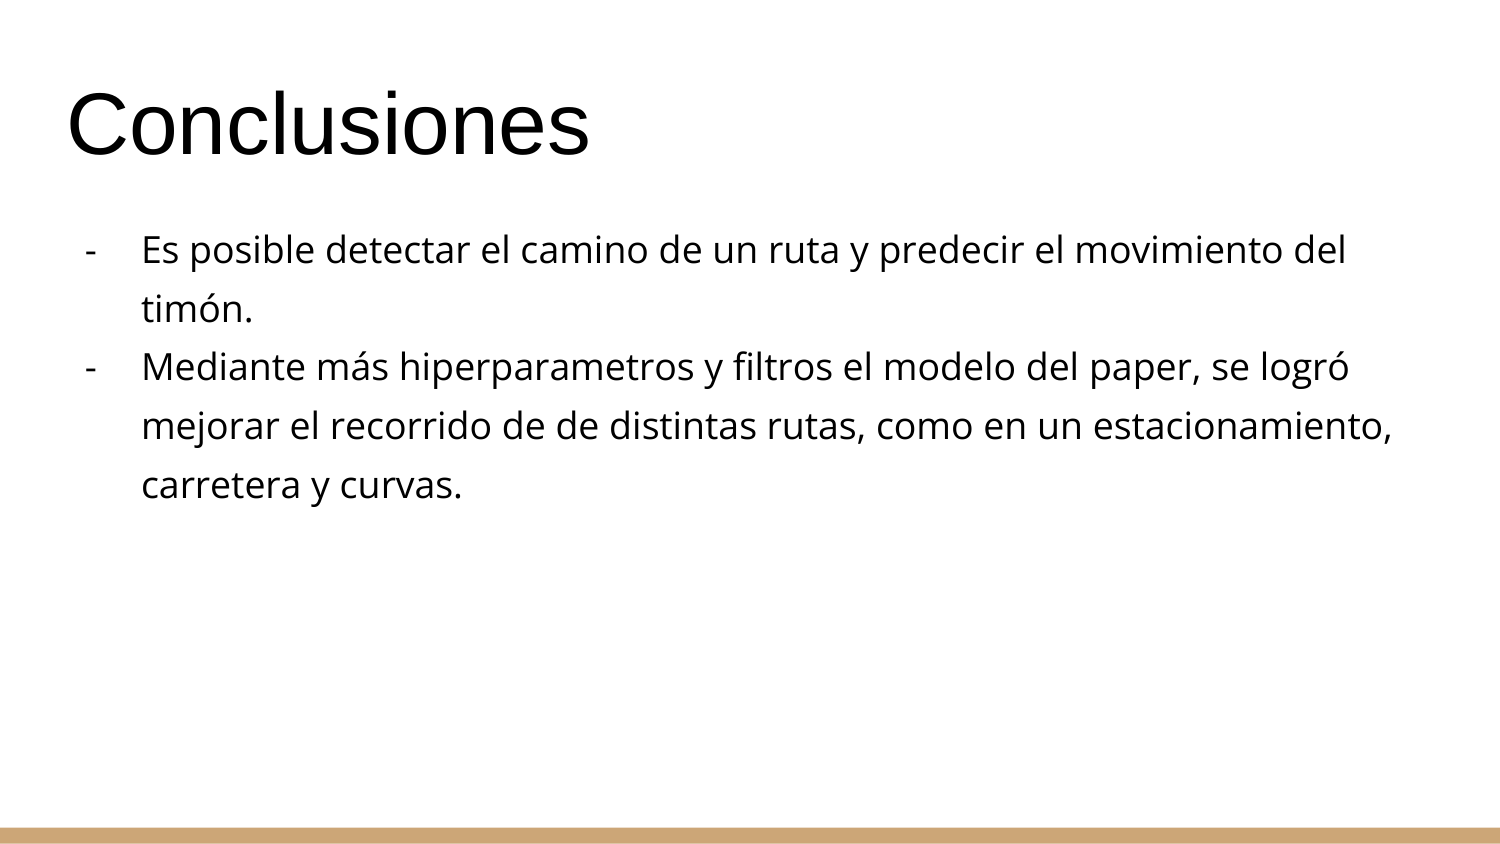

# Conclusiones
Es posible detectar el camino de un ruta y predecir el movimiento del timón.
Mediante más hiperparametros y filtros el modelo del paper, se logró mejorar el recorrido de de distintas rutas, como en un estacionamiento, carretera y curvas.